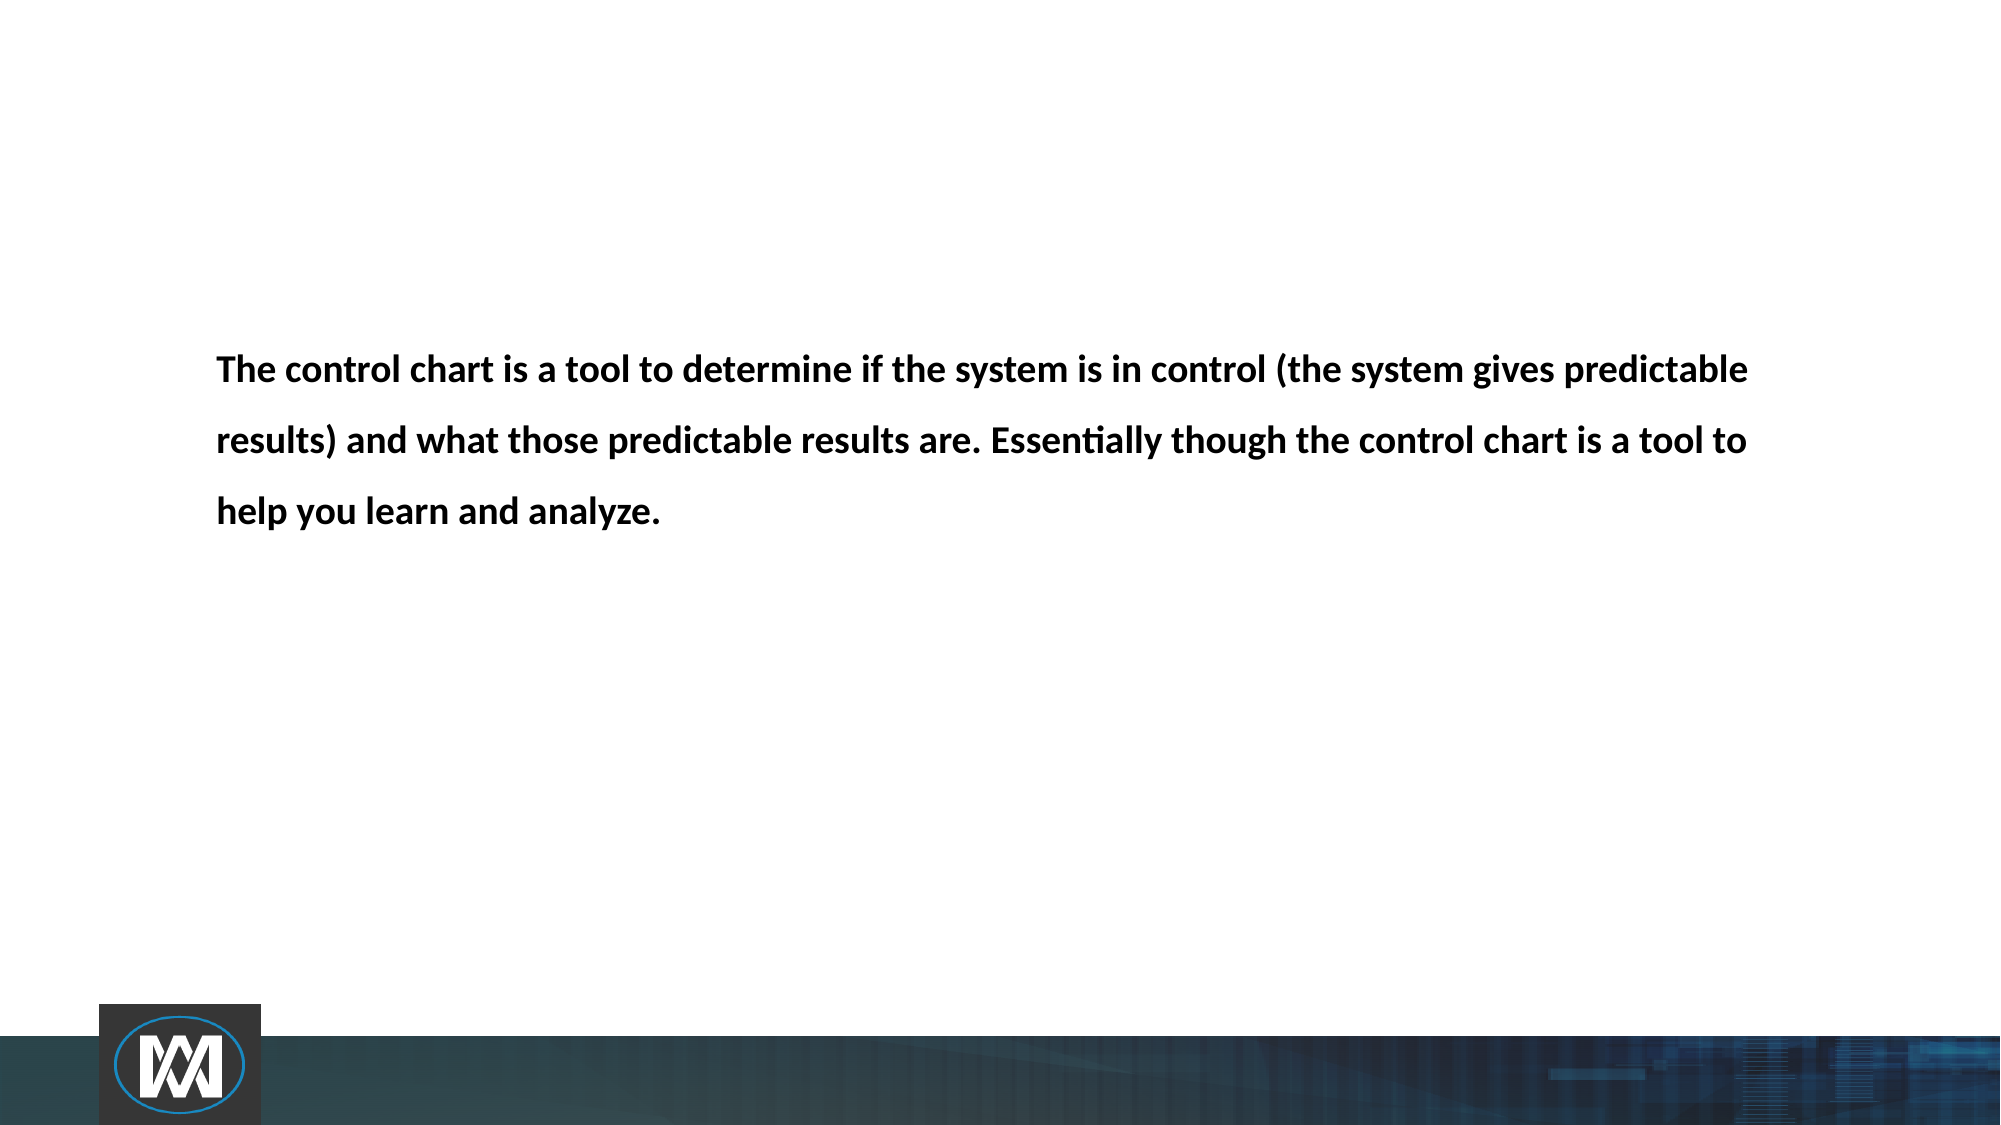

# The control chart is a tool to determine if the system is in control (the system gives predictable results) and what those predictable results are. Essentially though the control chart is a tool to help you learn and analyze.